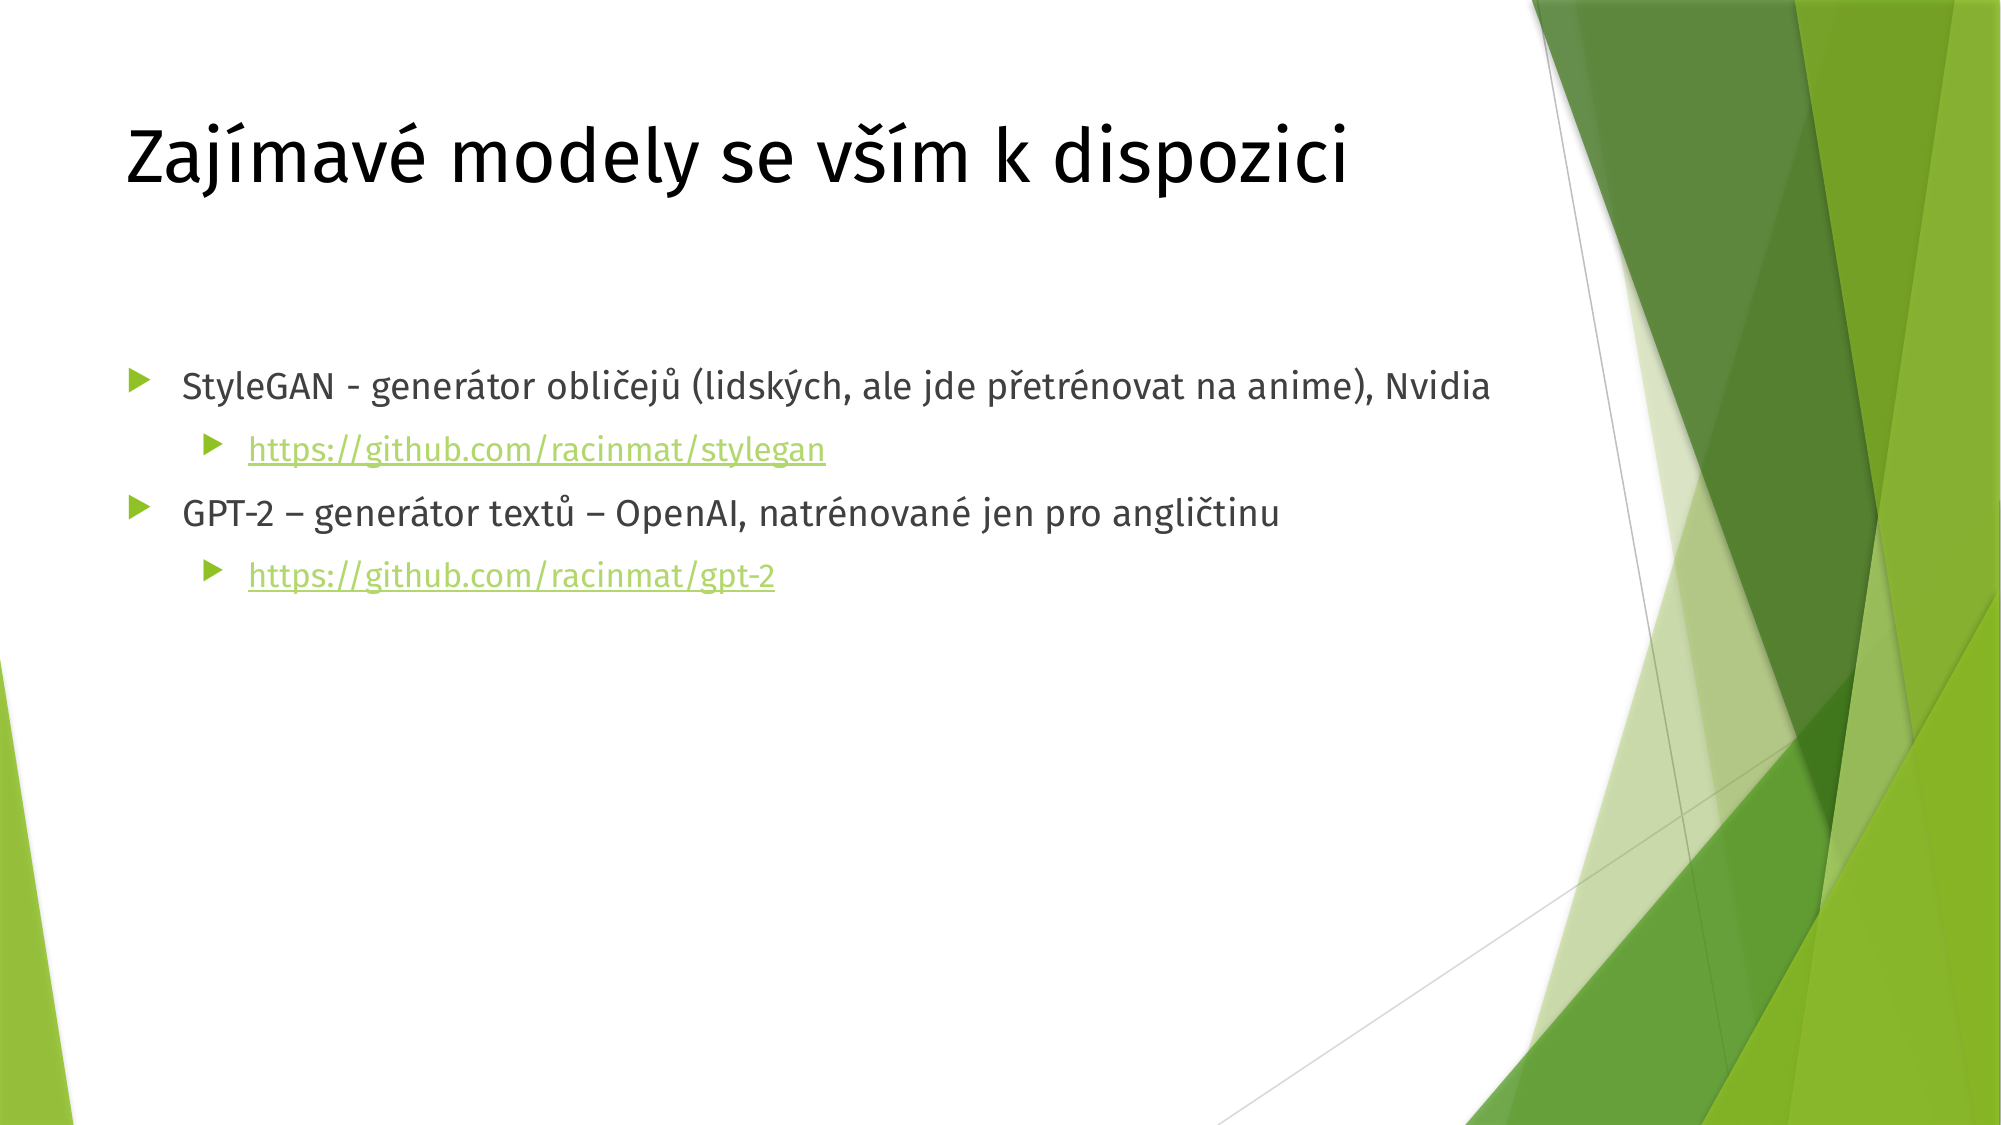

# Zajímavé modely se vším k dispozici
StyleGAN - generátor obličejů (lidských, ale jde přetrénovat na anime), Nvidia
https://github.com/racinmat/stylegan
GPT-2 – generátor textů – OpenAI, natrénované jen pro angličtinu
https://github.com/racinmat/gpt-2